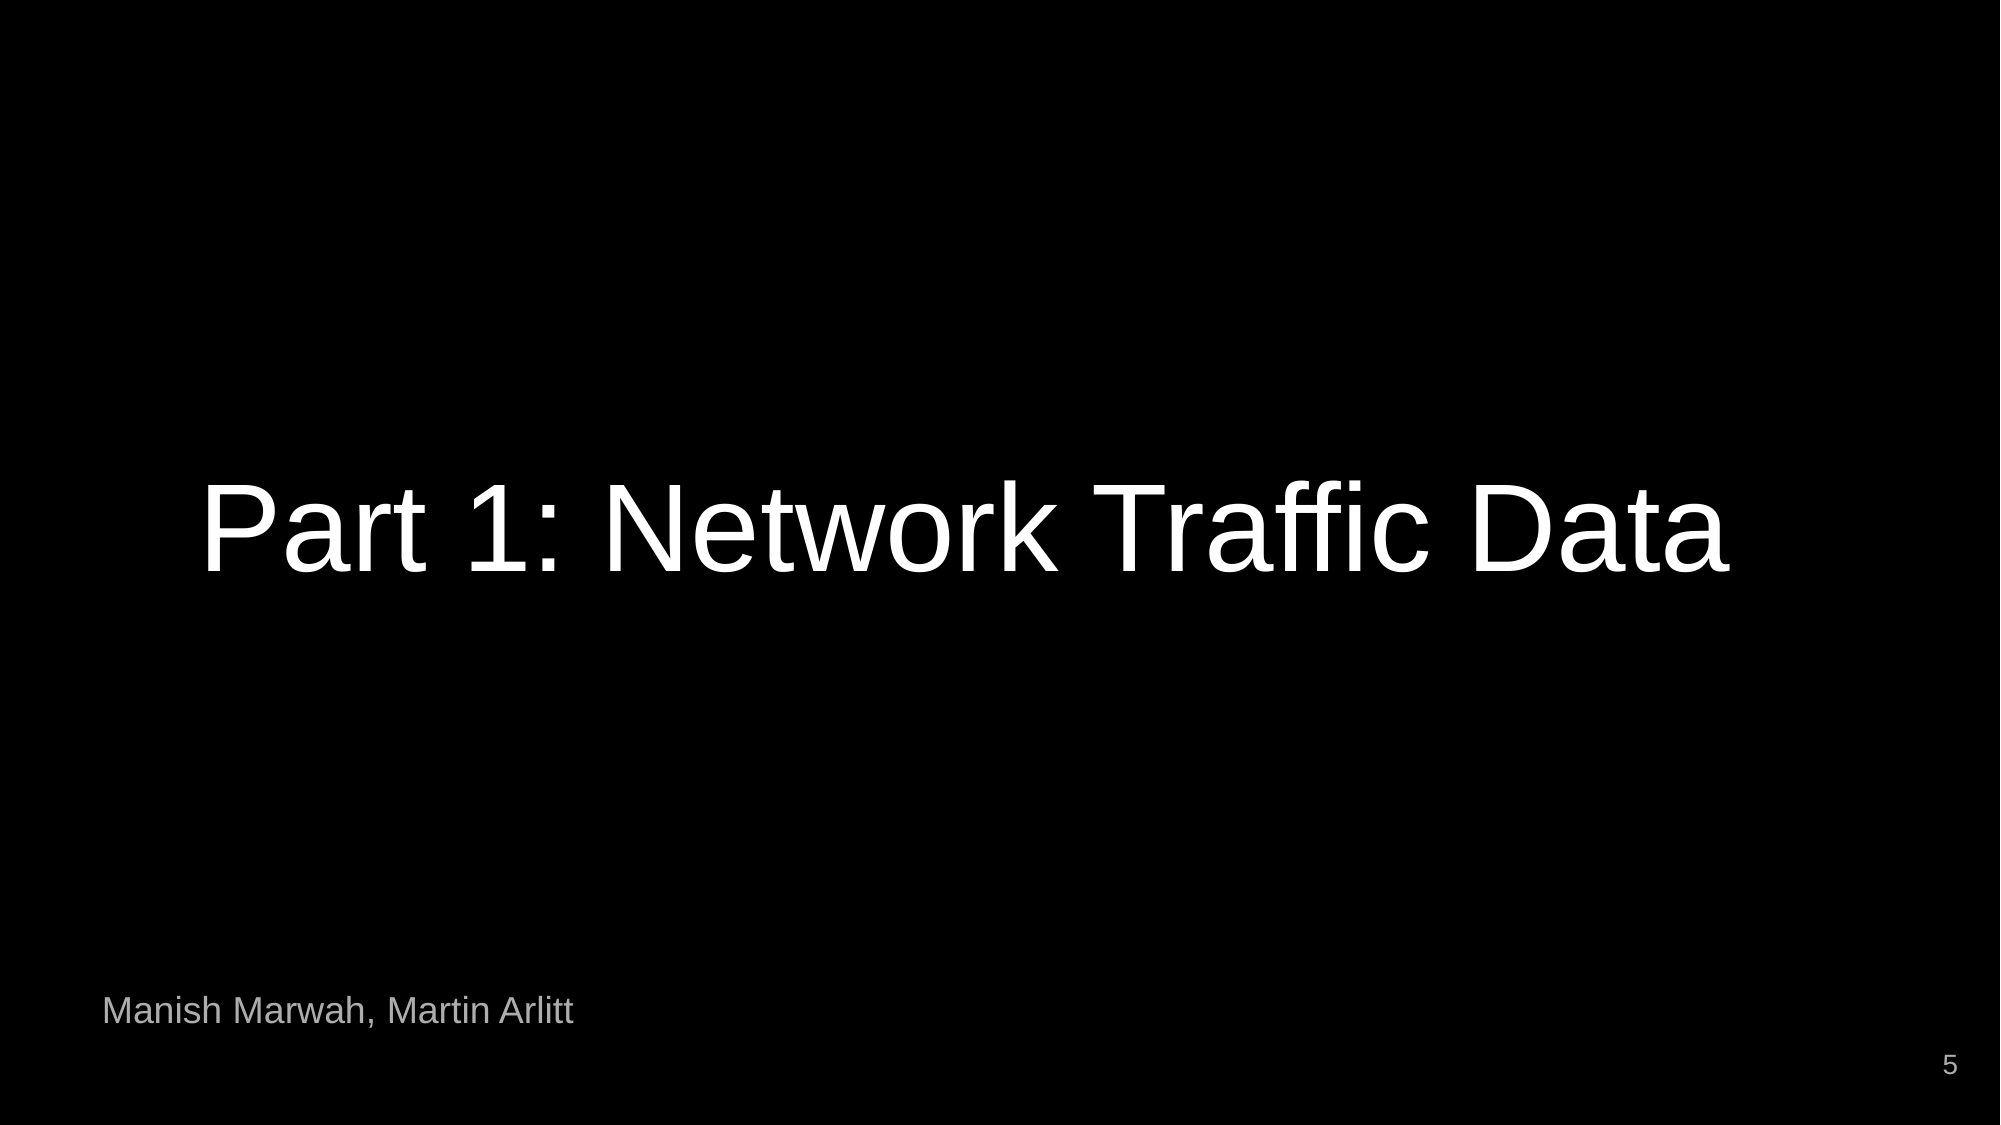

# Part 1: Network Traffic Data

Manish Marwah, Martin Arlitt

5